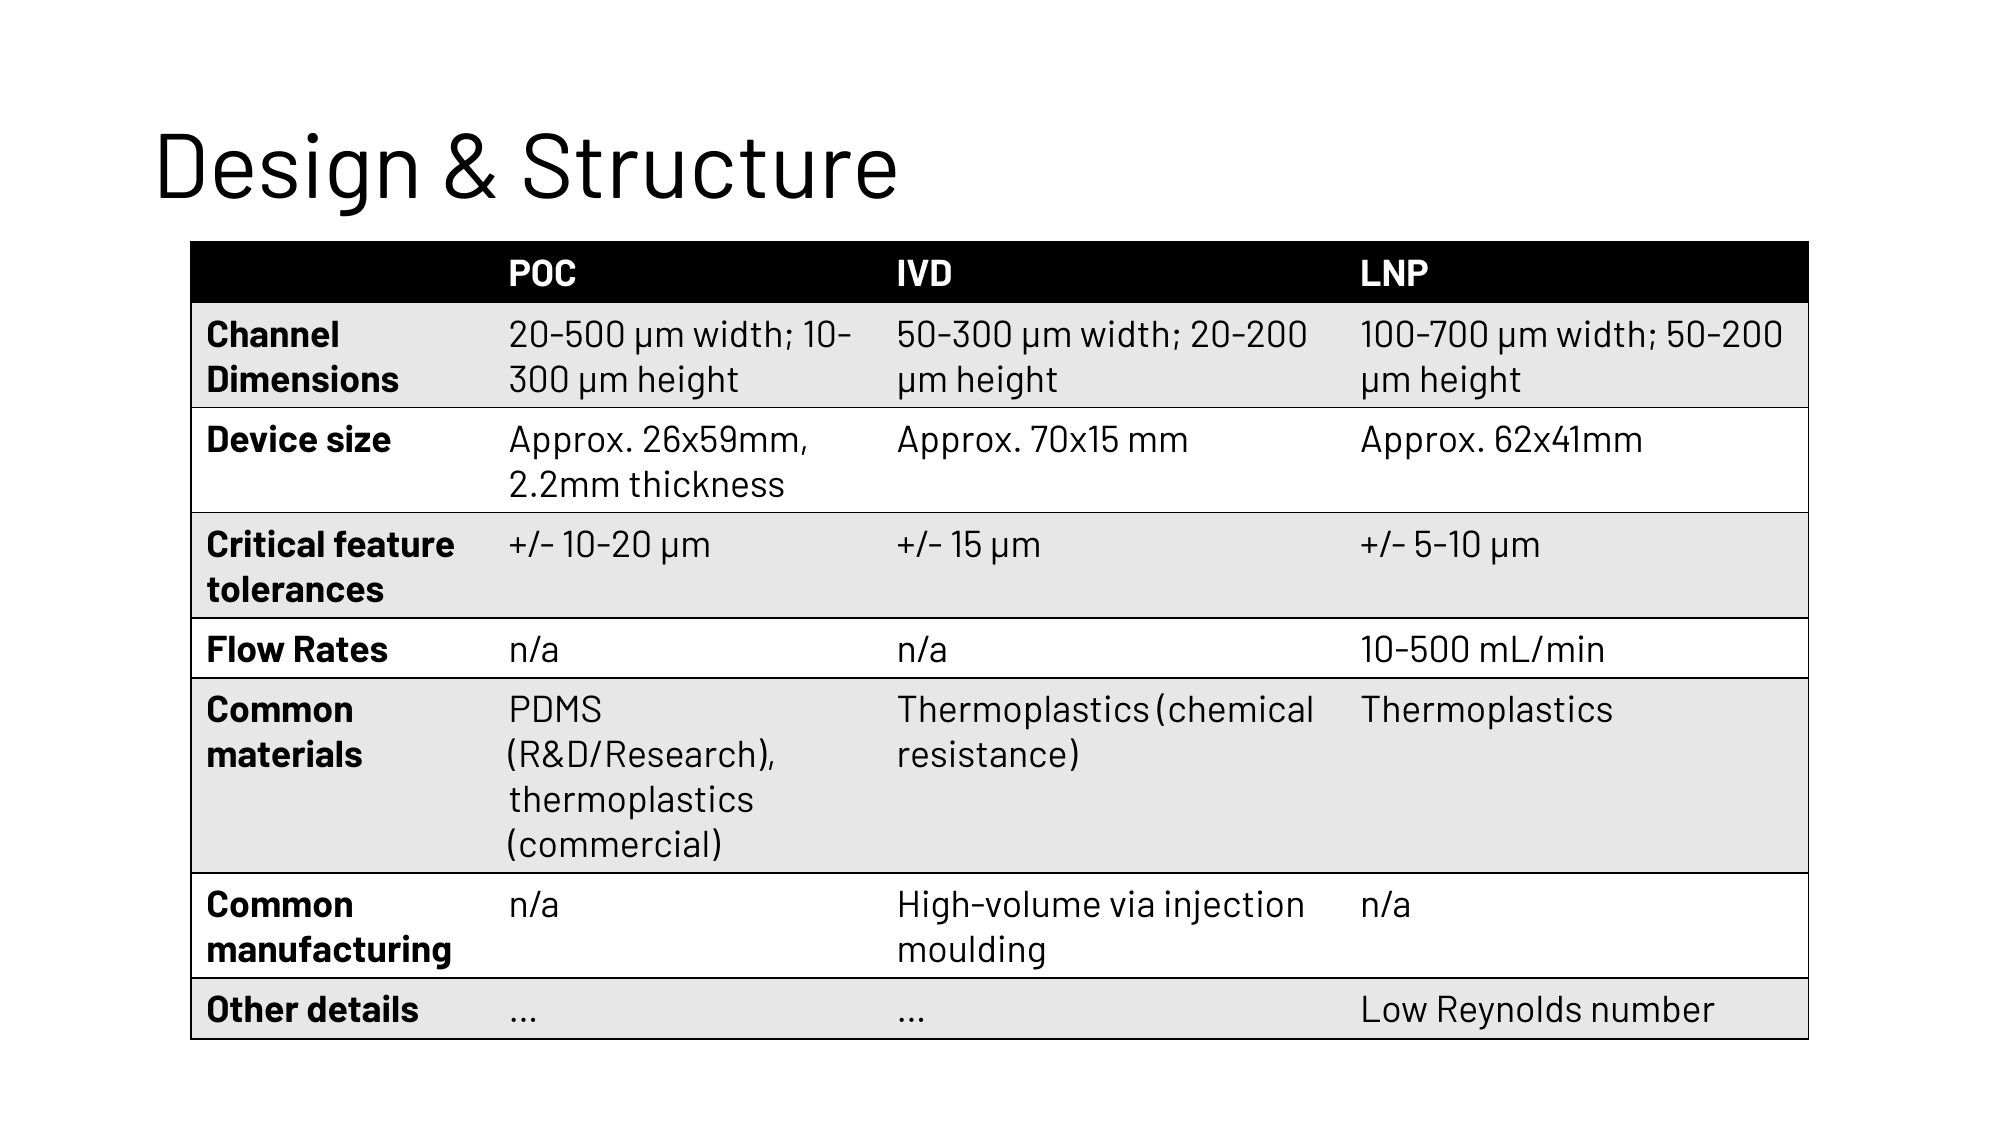

# Design & Structure
|  | POC | IVD | LNP |
| --- | --- | --- | --- |
| Channel Dimensions | 20-500 µm width; 10-300 µm height | 50-300 µm width; 20-200 µm height | 100-700 µm width; 50-200 µm height |
| Device size | Approx. 26x59mm, 2.2mm thickness | Approx. 70x15 mm | Approx. 62x41mm |
| Critical feature tolerances | +/- 10-20 µm | +/- 15 µm | +/- 5-10 µm |
| Flow Rates | n/a | n/a | 10-500 mL/min |
| Common materials | PDMS (R&D/Research), thermoplastics (commercial) | Thermoplastics (chemical resistance) | Thermoplastics |
| Common manufacturing | n/a | High-volume via injection moulding | n/a |
| Other details | … | … | Low Reynolds number |